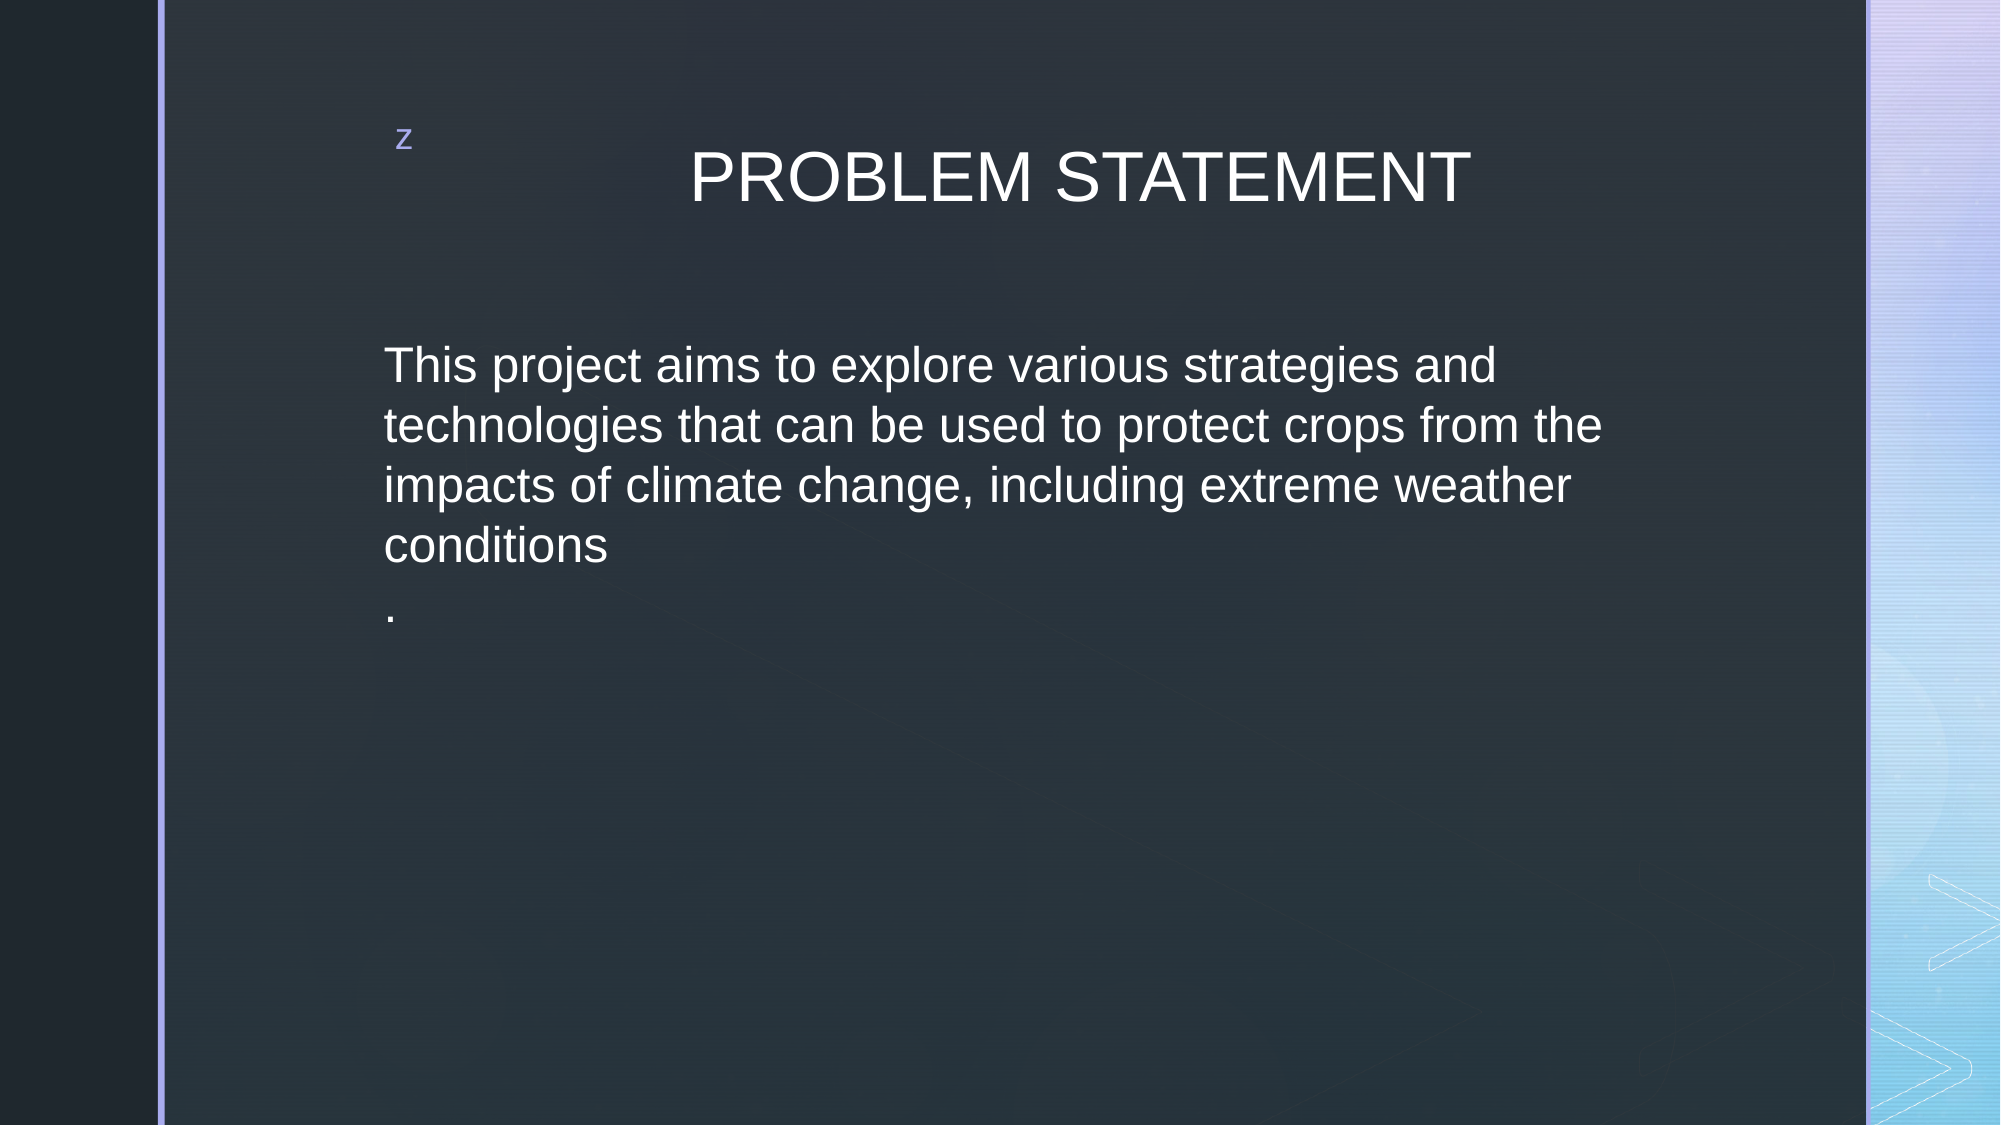

# PROBLEM STATEMENT
This project aims to explore various strategies and technologies that can be used to protect crops from the impacts of climate change, including extreme weather conditions
.